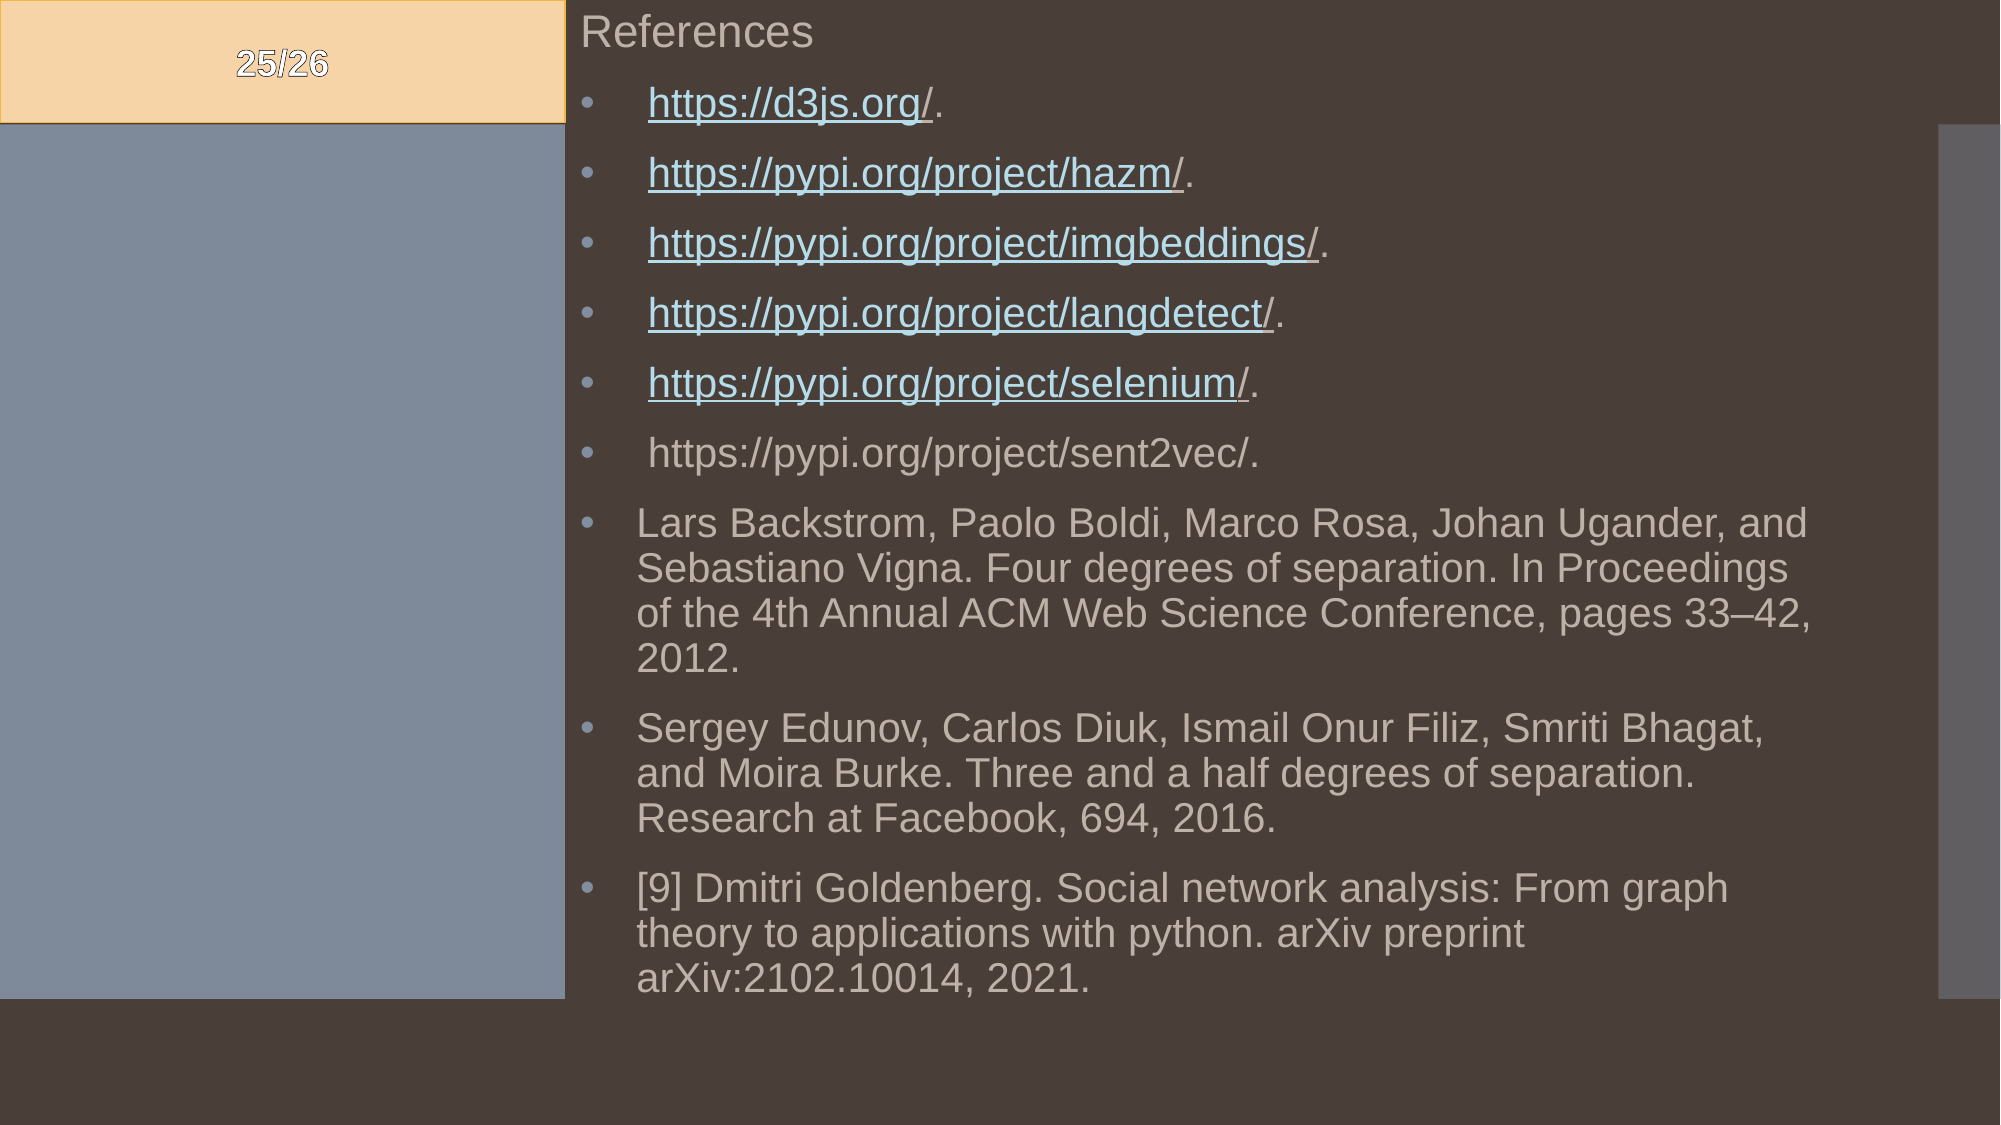

25/26
References
 https://d3js.org/.
 https://pypi.org/project/hazm/.
 https://pypi.org/project/imgbeddings/.
 https://pypi.org/project/langdetect/.
 https://pypi.org/project/selenium/.
 https://pypi.org/project/sent2vec/.
Lars Backstrom, Paolo Boldi, Marco Rosa, Johan Ugander, and Sebastiano Vigna. Four degrees of separation. In Proceedings of the 4th Annual ACM Web Science Conference, pages 33–42, 2012.
Sergey Edunov, Carlos Diuk, Ismail Onur Filiz, Smriti Bhagat, and Moira Burke. Three and a half degrees of separation. Research at Facebook, 694, 2016.
[9] Dmitri Goldenberg. Social network analysis: From graph theory to applications with python. arXiv preprint arXiv:2102.10014, 2021.